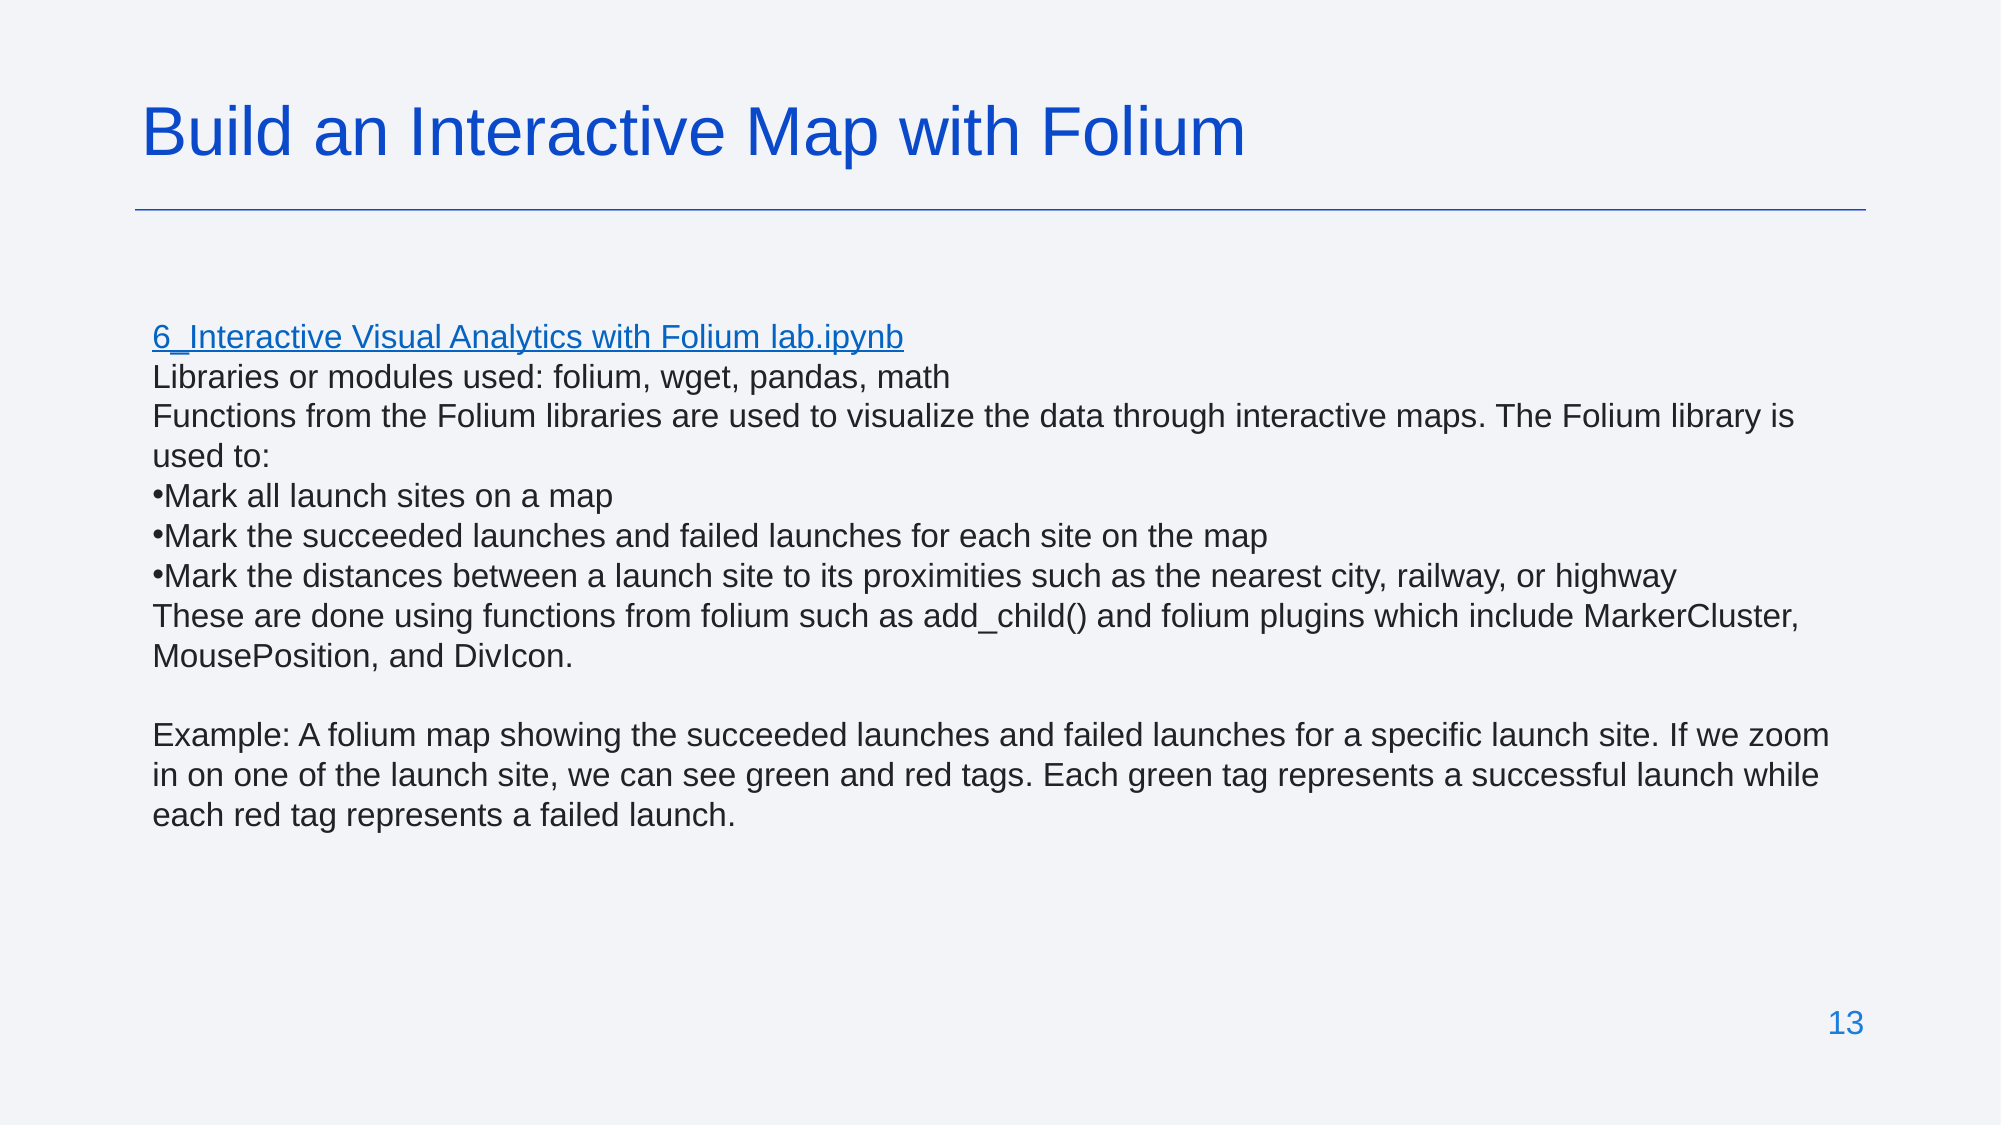

Build an Interactive Map with Folium
6_Interactive Visual Analytics with Folium lab.ipynb
Libraries or modules used: folium, wget, pandas, math
Functions from the Folium libraries are used to visualize the data through interactive maps. The Folium library is used to:
Mark all launch sites on a map
Mark the succeeded launches and failed launches for each site on the map
Mark the distances between a launch site to its proximities such as the nearest city, railway, or highway
These are done using functions from folium such as add_child() and folium plugins which include MarkerCluster, MousePosition, and DivIcon.
Example: A folium map showing the succeeded launches and failed launches for a specific launch site. If we zoom in on one of the launch site, we can see green and red tags. Each green tag represents a successful launch while each red tag represents a failed launch.

13